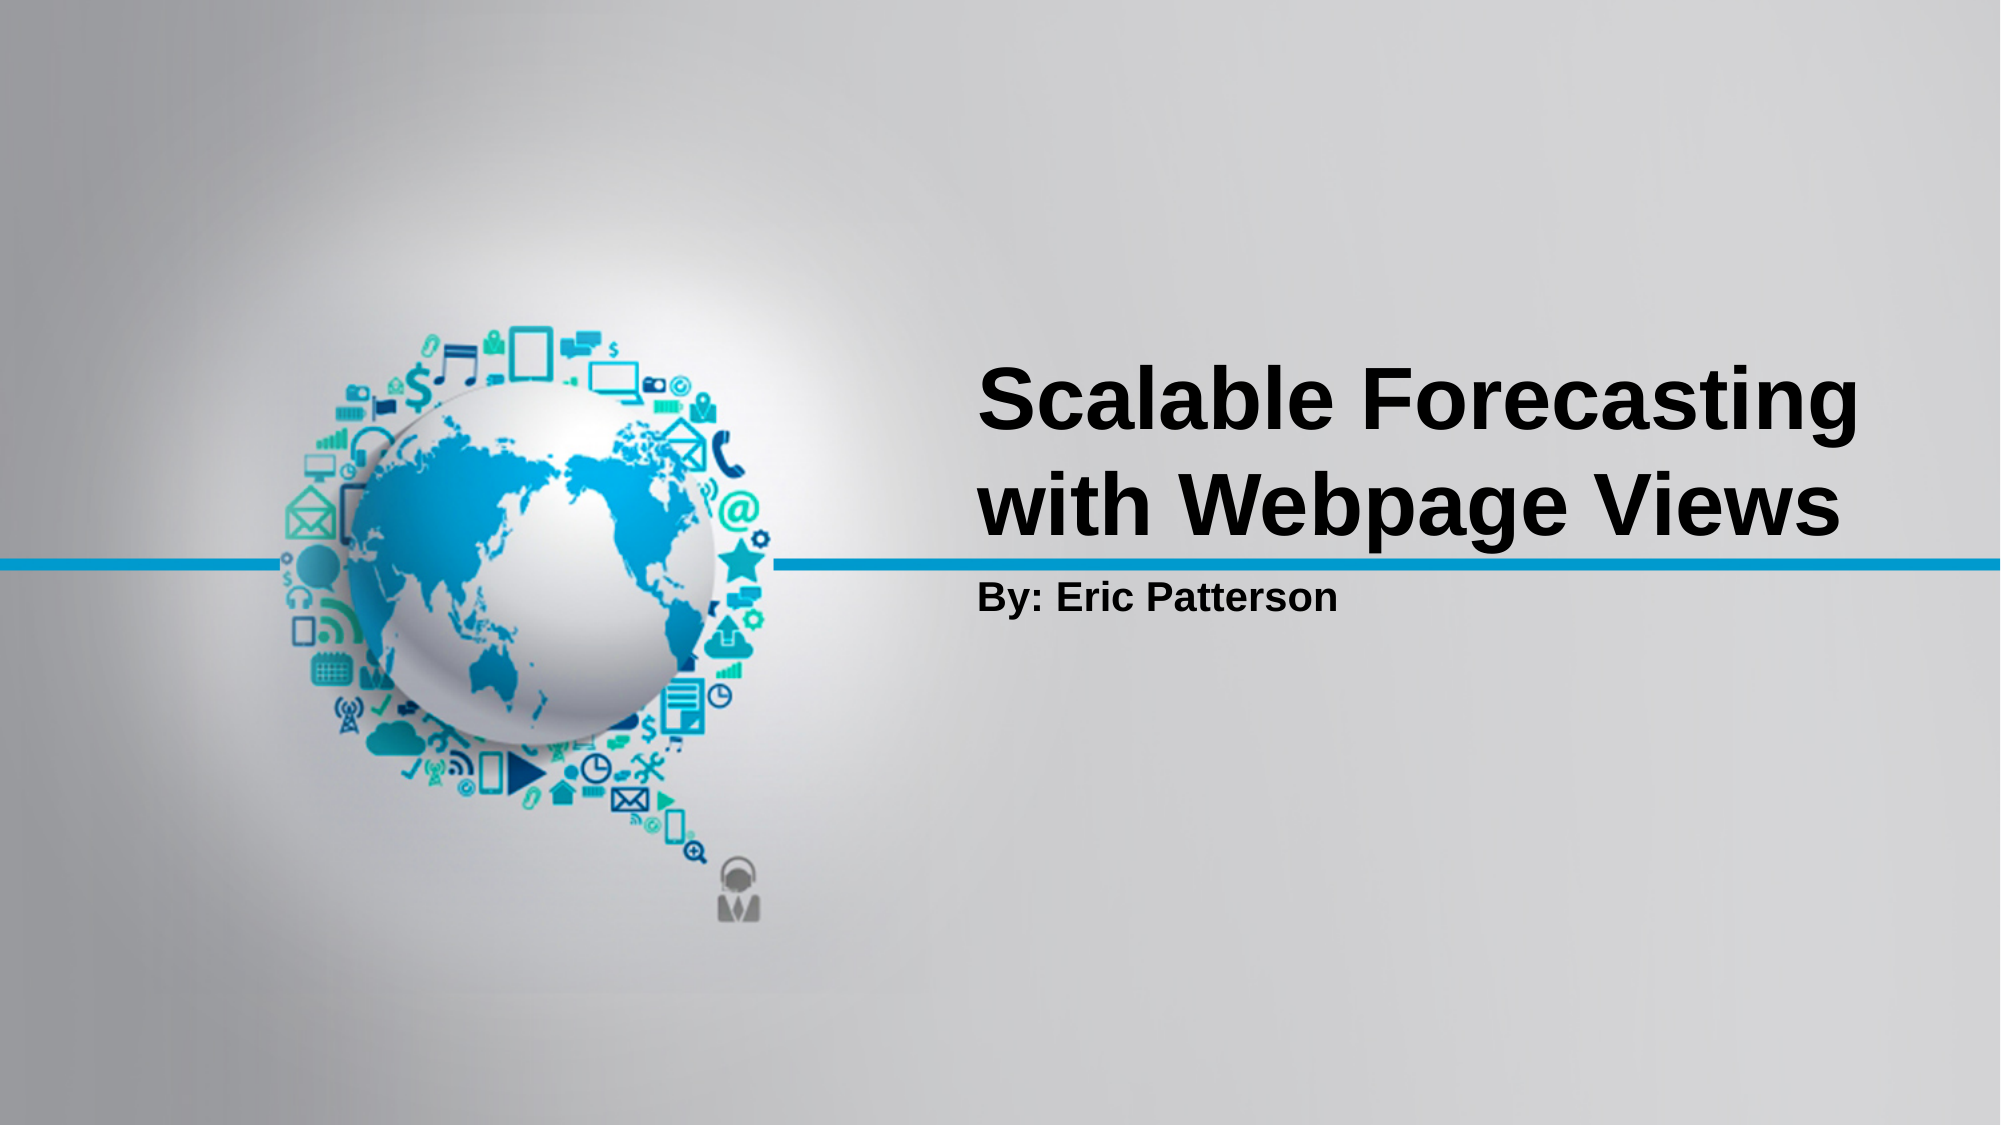

Scalable Forecasting with Webpage Views
By: Eric Patterson